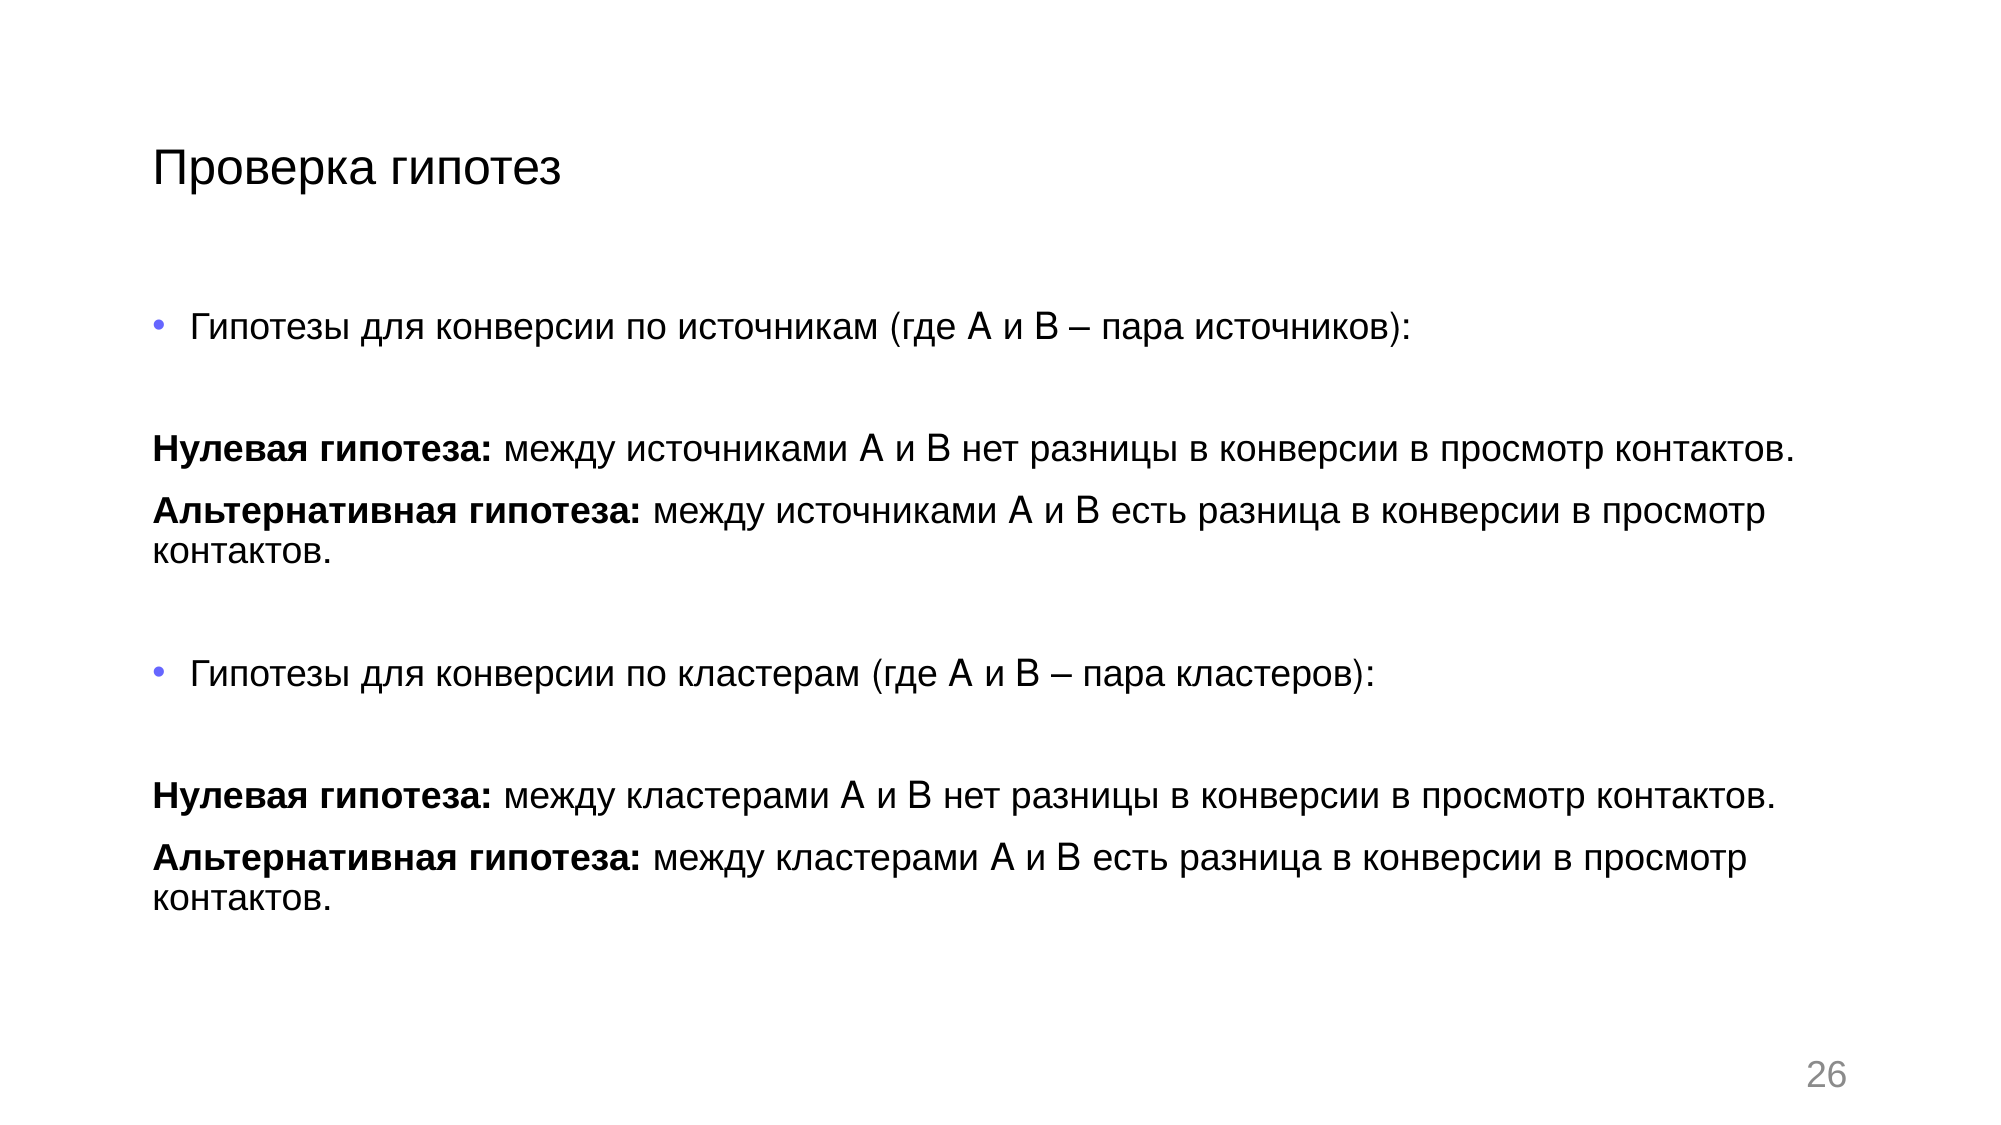

# Проверка гипотез
Гипотезы для конверсии по источникам (где A и B – пара источников):

Нулевая гипотеза: между источниками A и B нет разницы в конверсии в просмотр контактов.
Альтернативная гипотеза: между источниками A и B есть разница в конверсии в просмотр контактов.

Гипотезы для конверсии по кластерам (где A и B – пара кластеров):

Нулевая гипотеза: между кластерами A и B нет разницы в конверсии в просмотр контактов.
Альтернативная гипотеза: между кластерами A и B есть разница в конверсии в просмотр контактов.

26